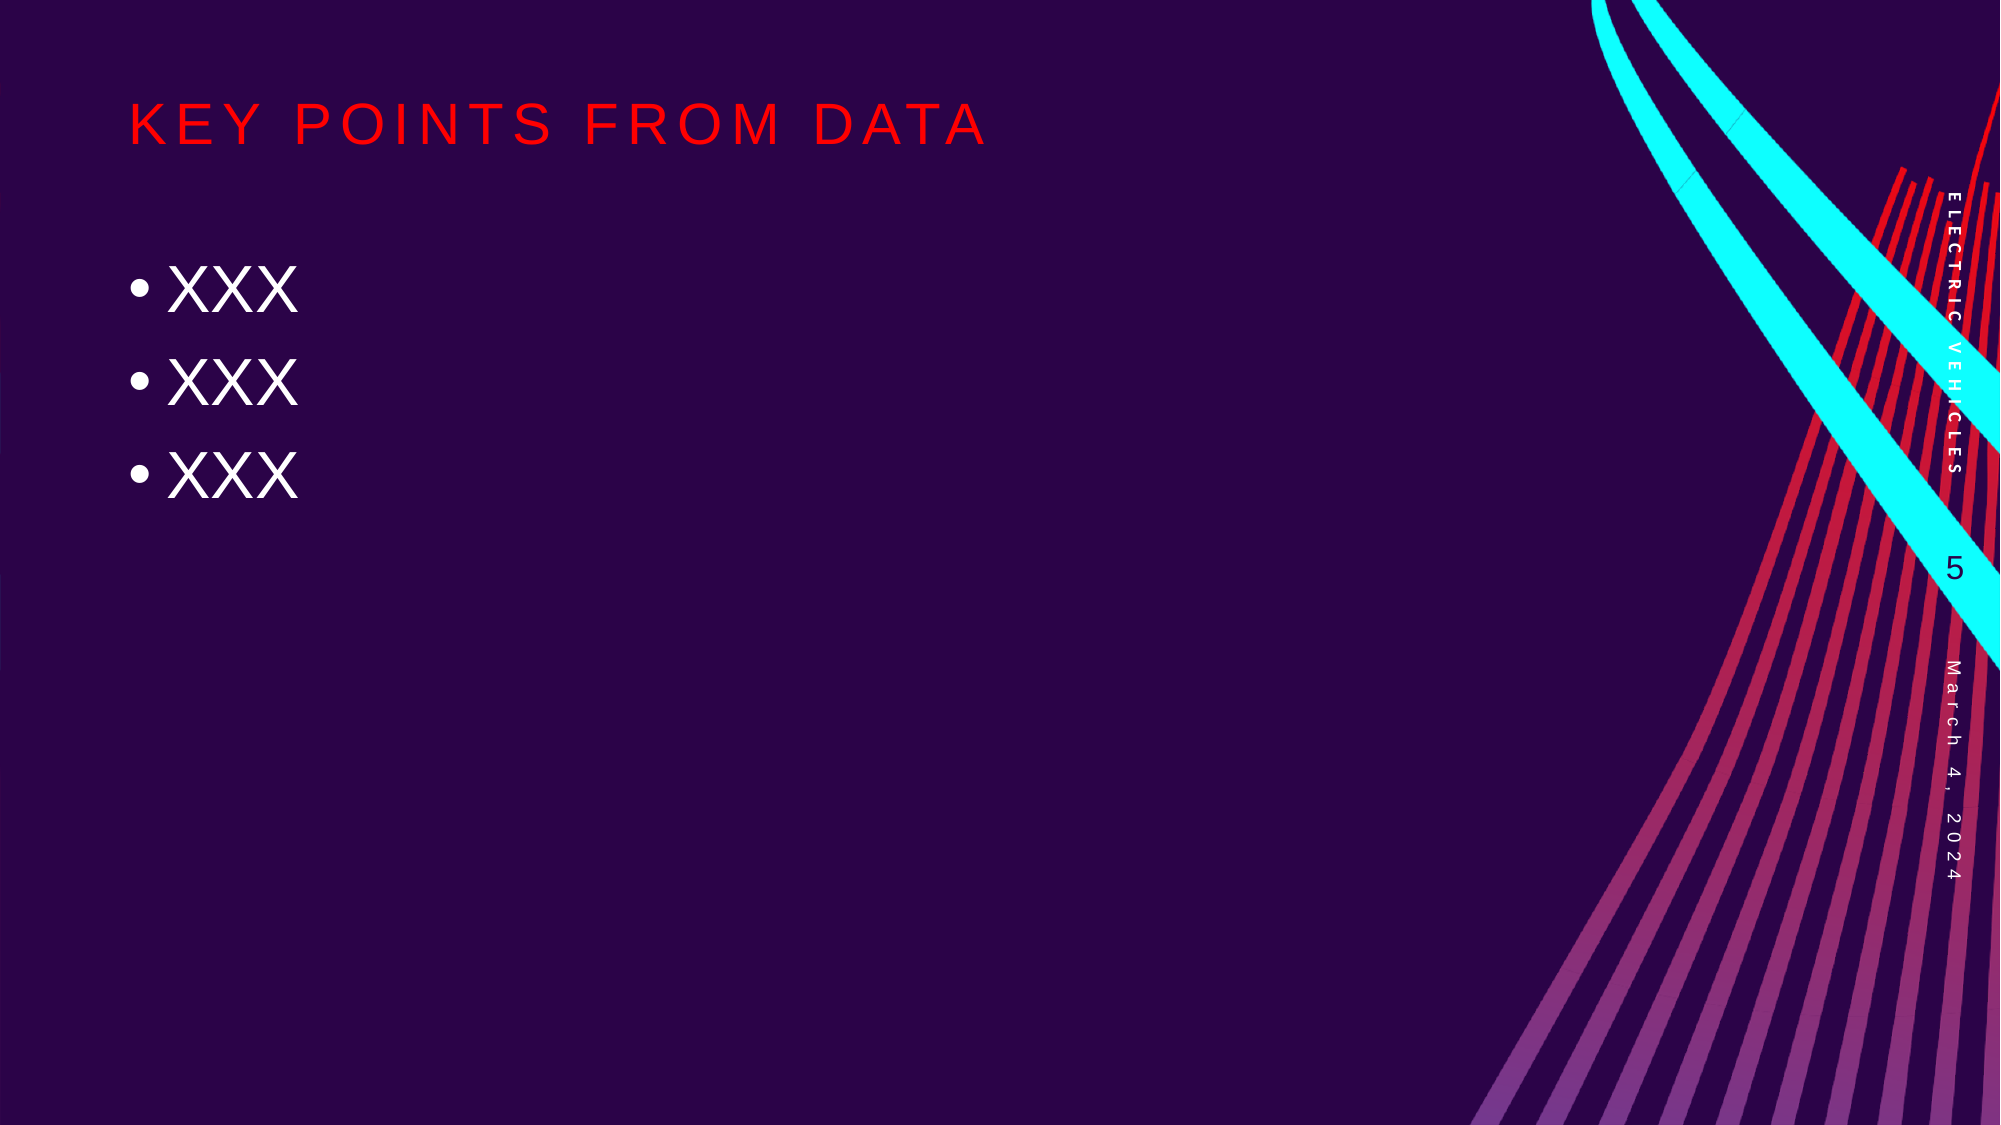

# Key points from data
ELECTRIC VEHICLES
XXX
XXX
XXX
5
March 4, 2024